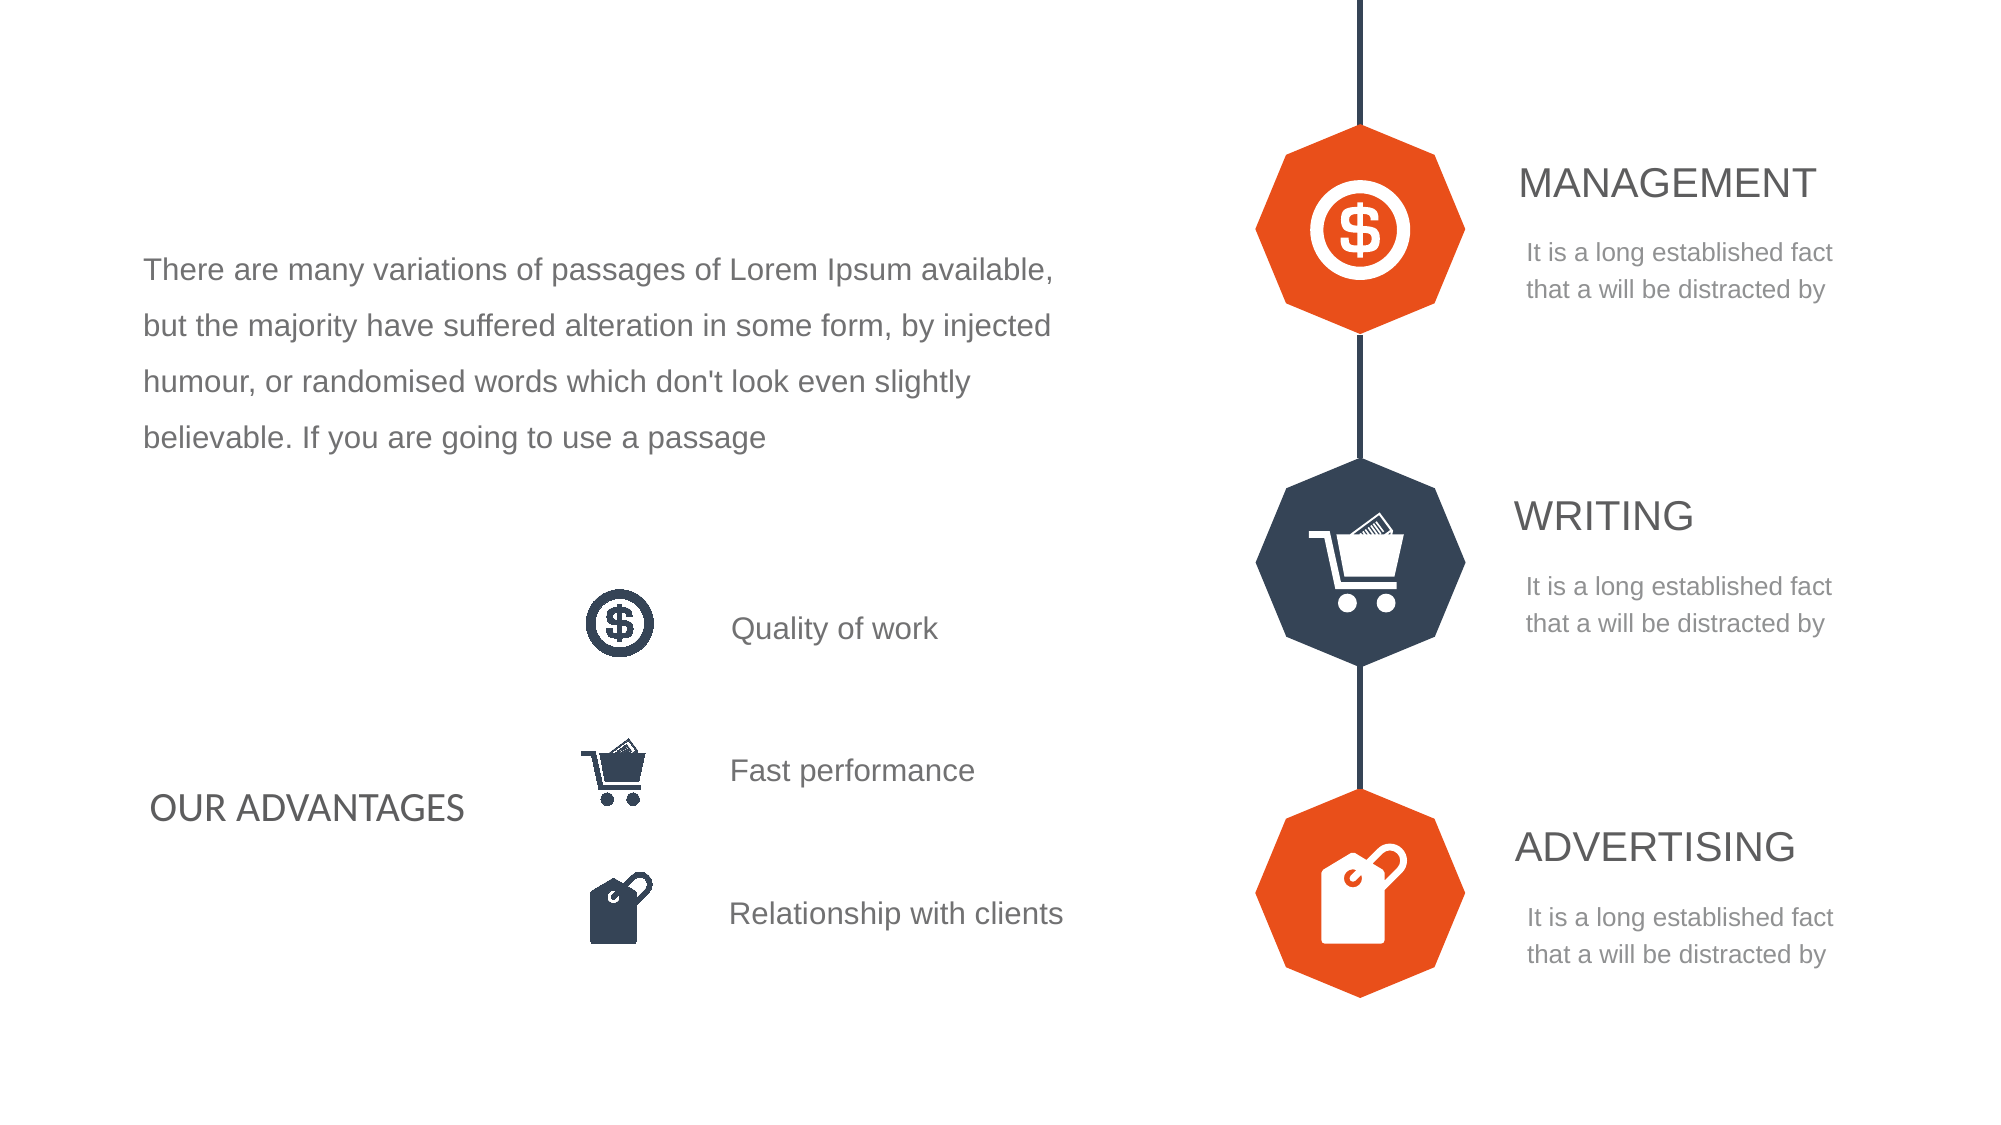

MANAGEMENT

It is a long established fact
that a will be distracted by
There are many variations of passages of Lorem Ipsum available, but the majority have suffered alteration in some form, by injected humour, or randomised words which don't look even slightly believable. If you are going to use a passage

WRITING

It is a long established fact
that a will be distracted by

Quality of work
Our advantages

Fast performance

advertising

Relationship with clients
It is a long established fact
that a will be distracted by